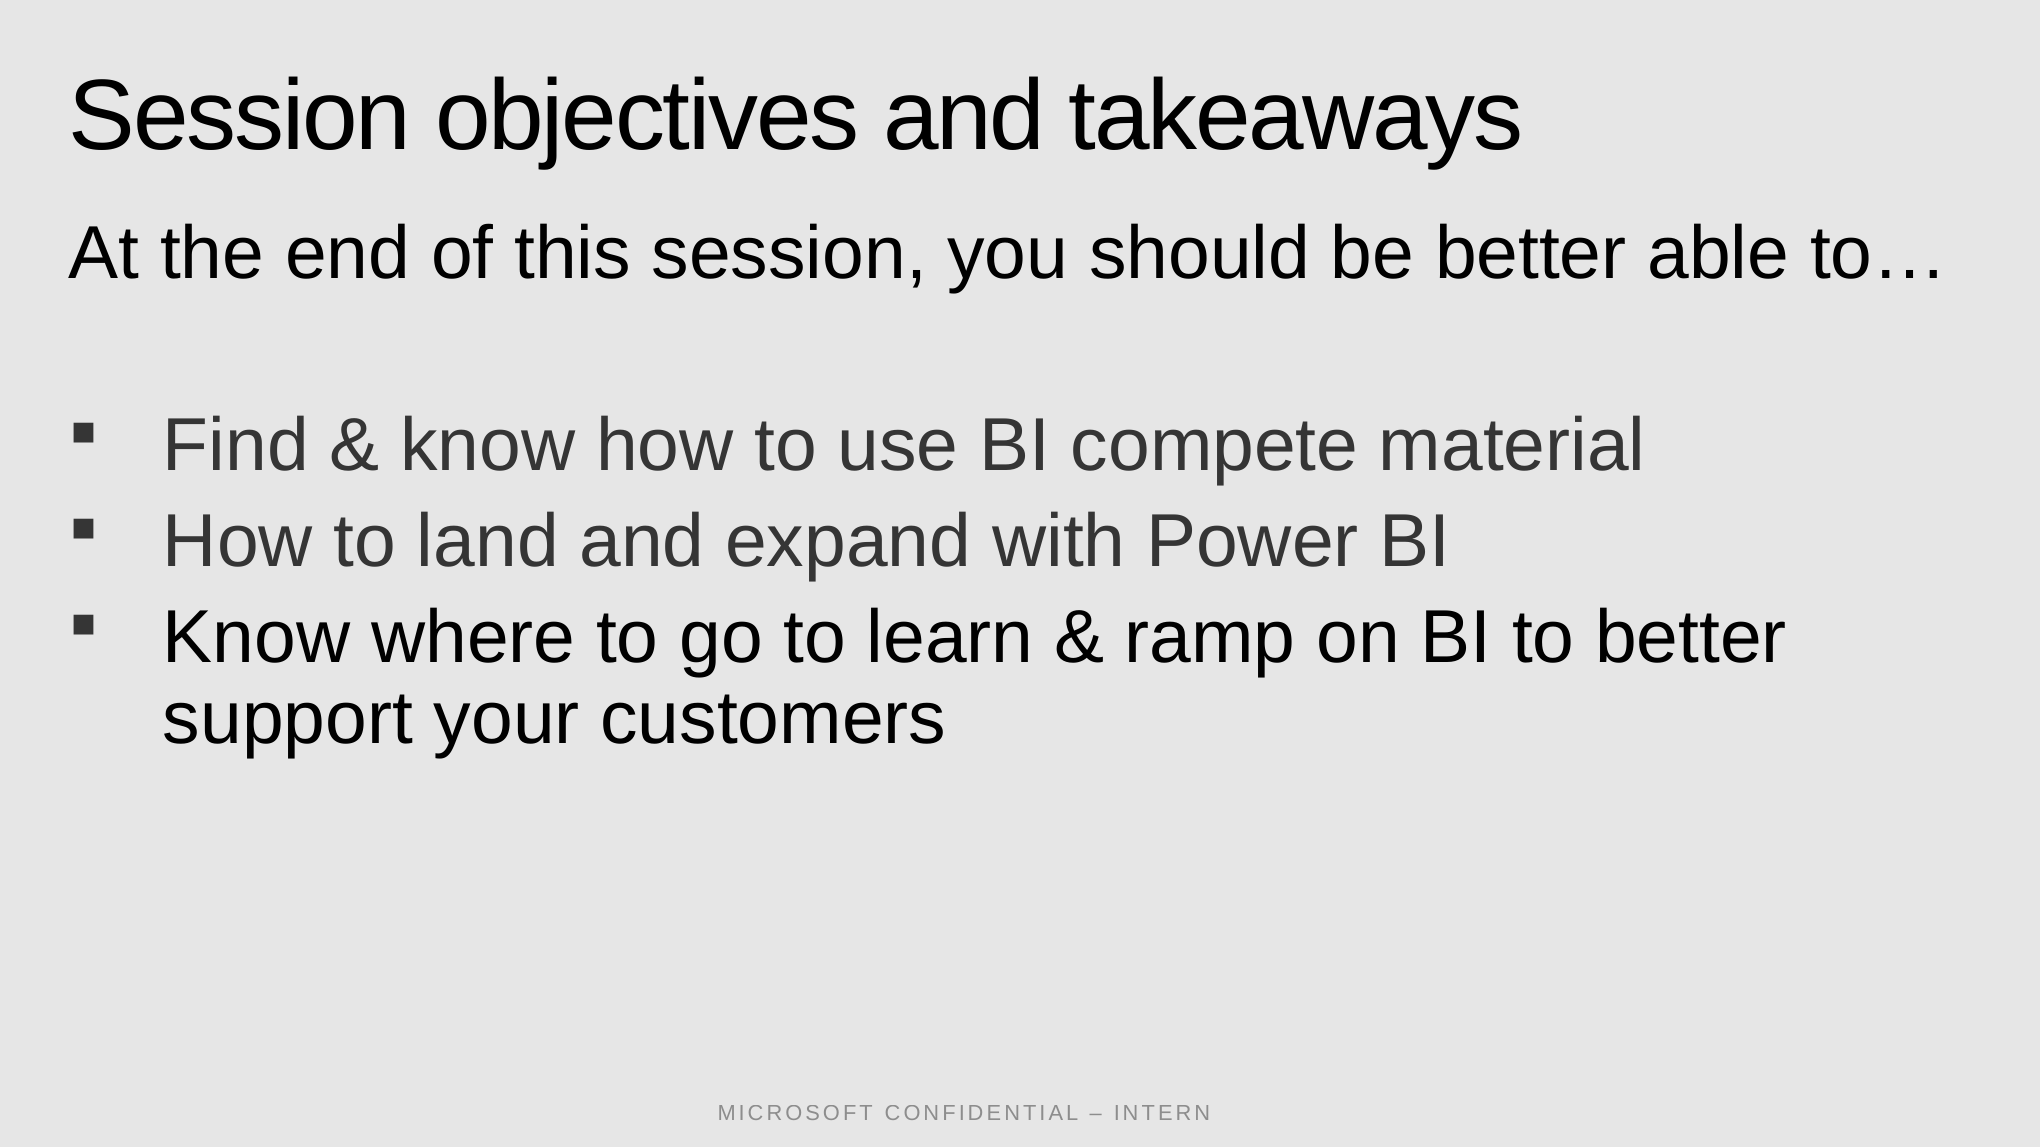

# Session objectives and takeaways
At the end of this session, you should be better able to…

Find & know how to use BI compete material
How to land and expand with Power BI
Know where to go to learn & ramp on BI to better support your customers